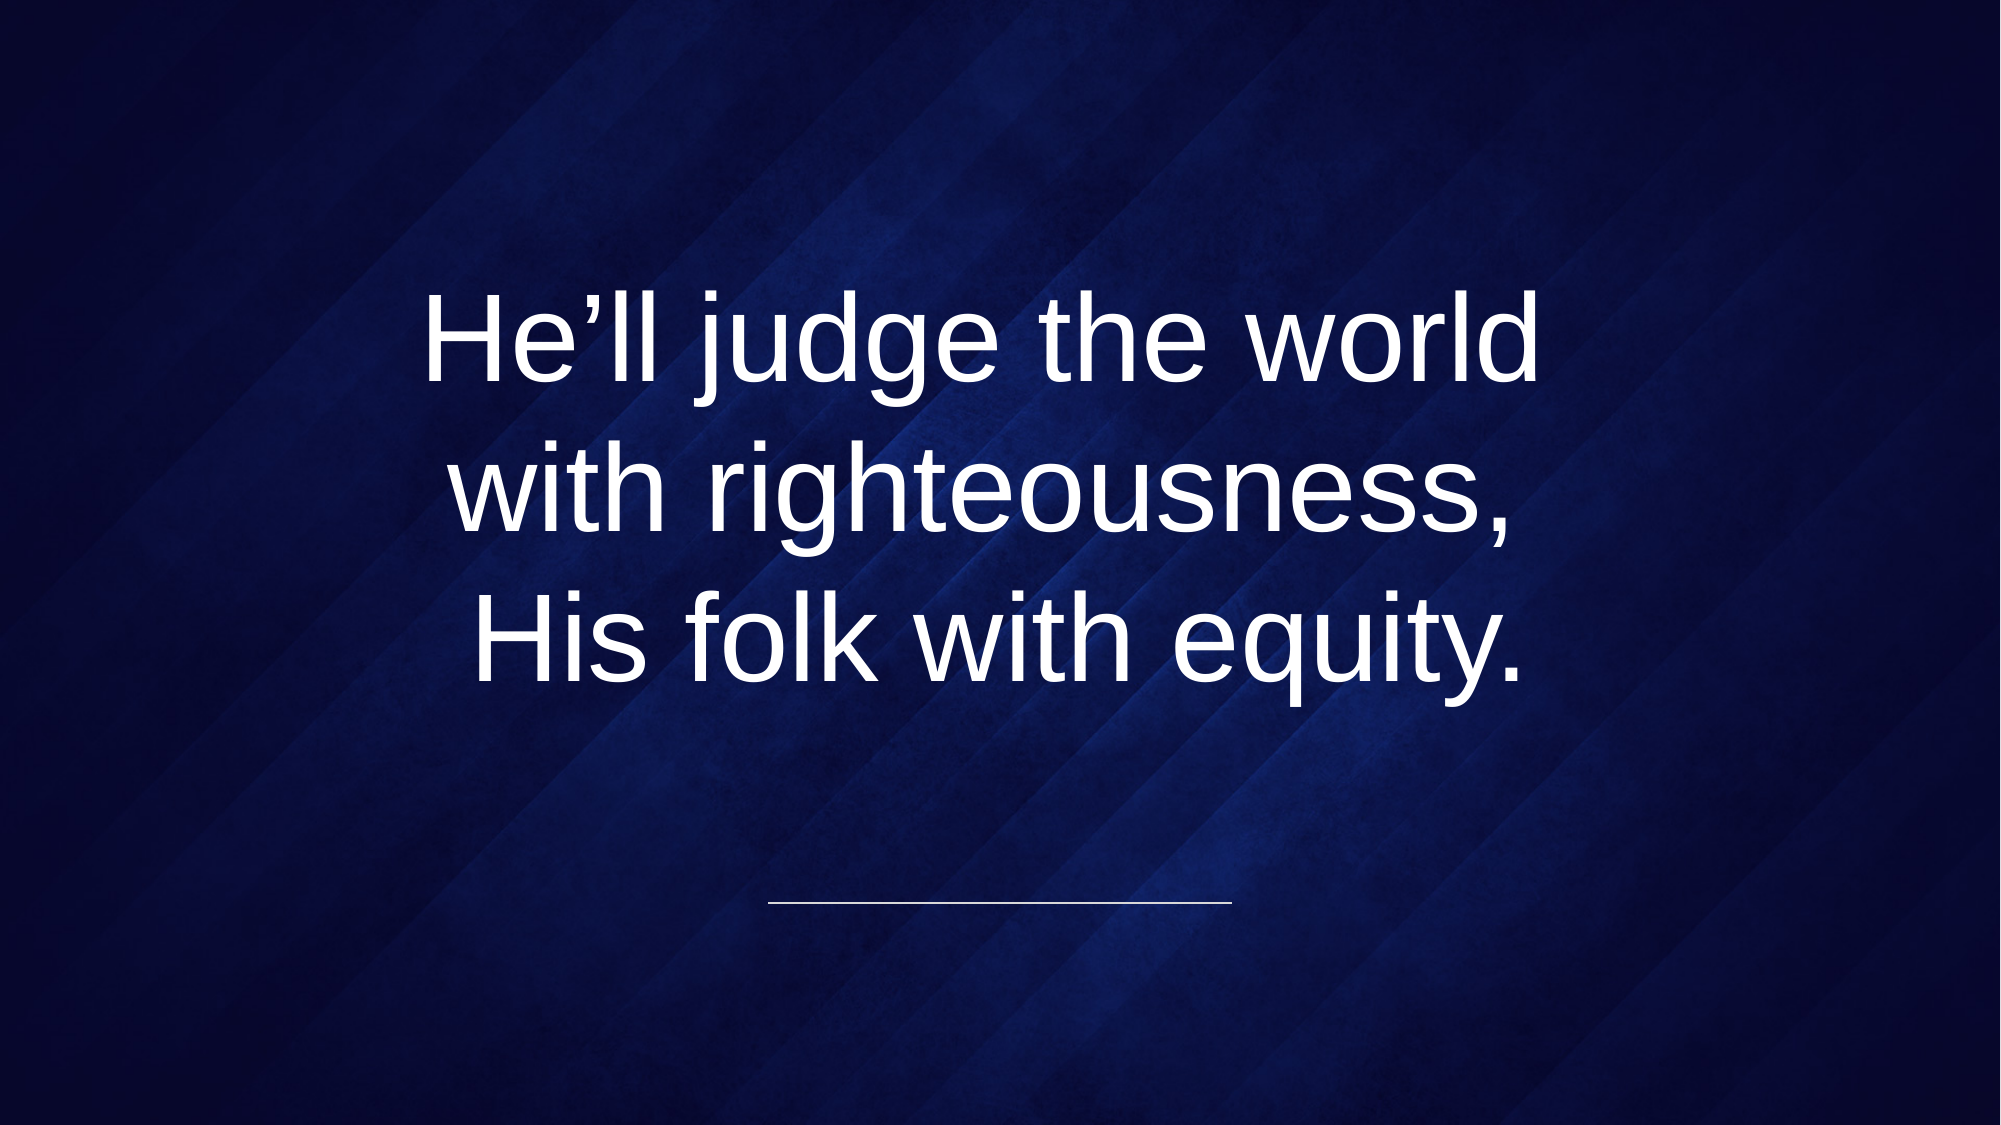

# He’ll judge the world with righteousness, His folk with equity.